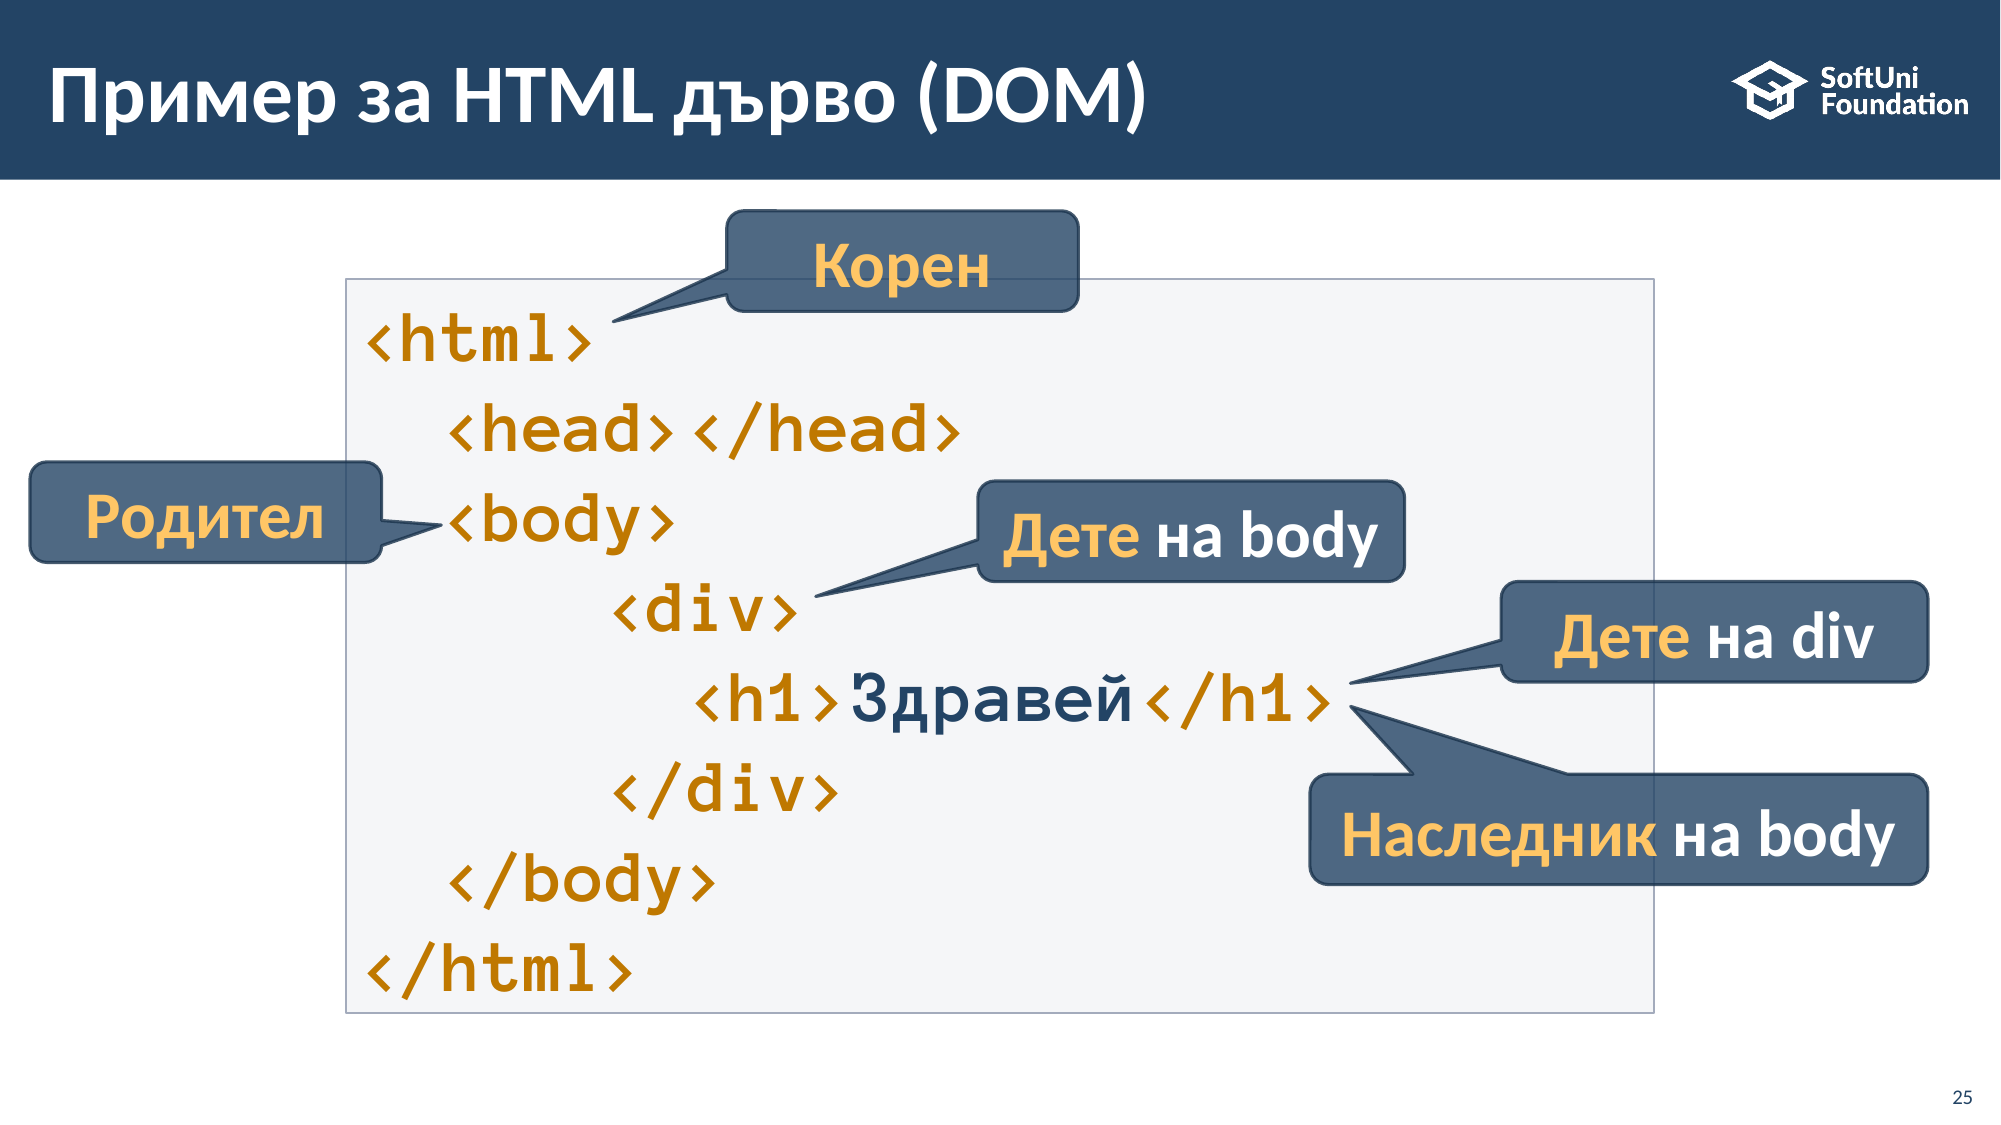

# Пример за HTML дърво (DOM)

Корен
<html>
  <head></head>
  <body>
      <div>
        <h1>Здравей</h1>
      </div>
  </body>
</html>
Родител
Дете на body
Дете на div
Наследник на body
25